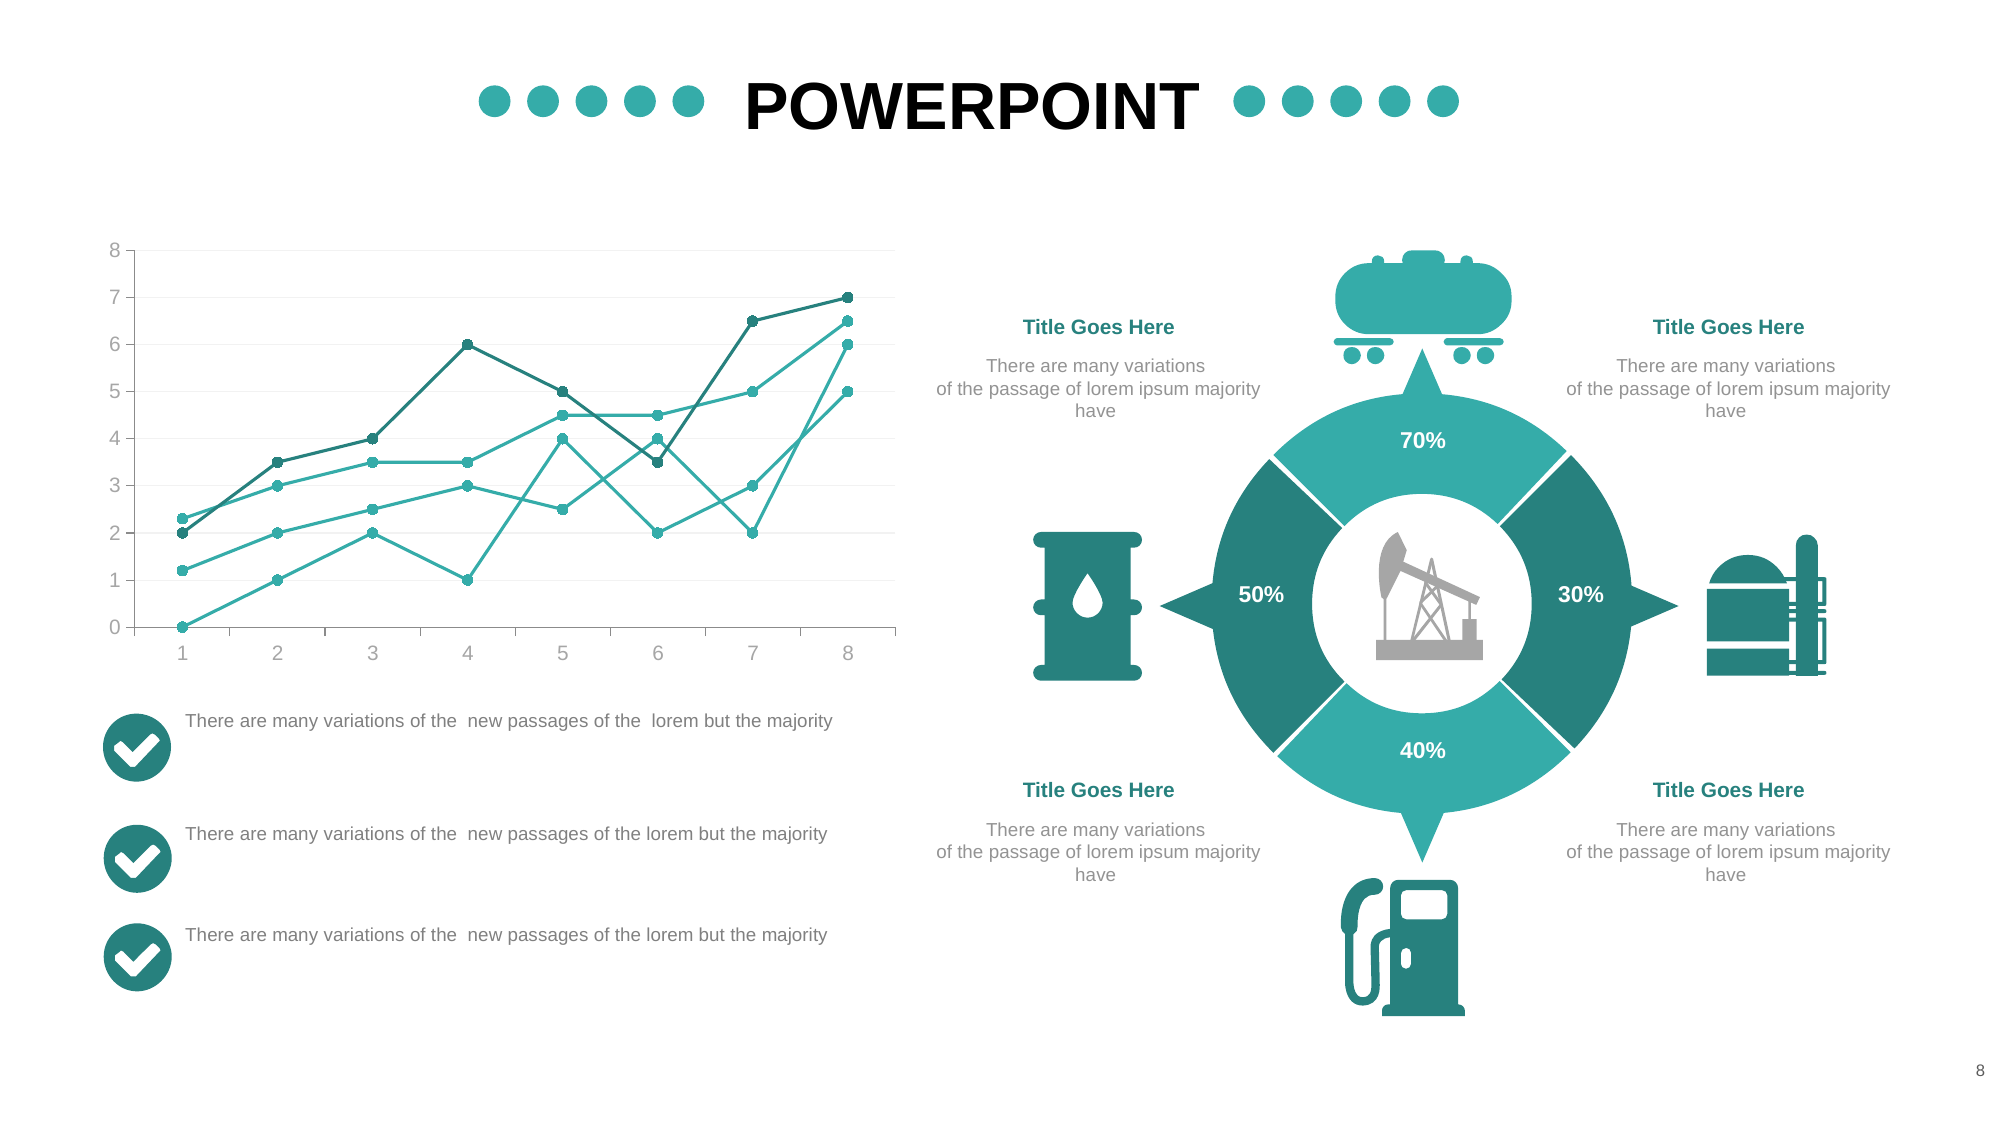

POWERPOINT

### Chart

| Category | Series 1 | Series 2 | Series 3 | Series 4 |
|---|---|---|---|---|
| 1 | 0.0 | 1.2 | 2.3 | 2.0 |
| 2 | 1.0 | 2.0 | 3.0 | 3.5 |
| 3 | 2.0 | 2.5 | 3.5 | 4.0 |
| 4 | 1.0 | 3.0 | 3.5 | 6.0 |
| 5 | 4.0 | 2.5 | 4.5 | 5.0 |
| 6 | 2.0 | 4.0 | 4.5 | 3.5 |
| 7 | 3.0 | 2.0 | 5.0 | 6.5 |
| 8 | 5.0 | 6.0 | 6.5 | 7.0 |

Title Goes Here
There are many variations
 of the passage of lorem ipsum majority have
Title Goes Here
There are many variations
 of the passage of lorem ipsum majority have

70%

50%
30%

There are many variations of the  new passages of the  lorem but the majority

40%
Title Goes Here
There are many variations
 of the passage of lorem ipsum majority have
Title Goes Here
There are many variations
 of the passage of lorem ipsum majority have
There are many variations of the  new passages of the lorem but the majority

There are many variations of the  new passages of the lorem but the majority

8